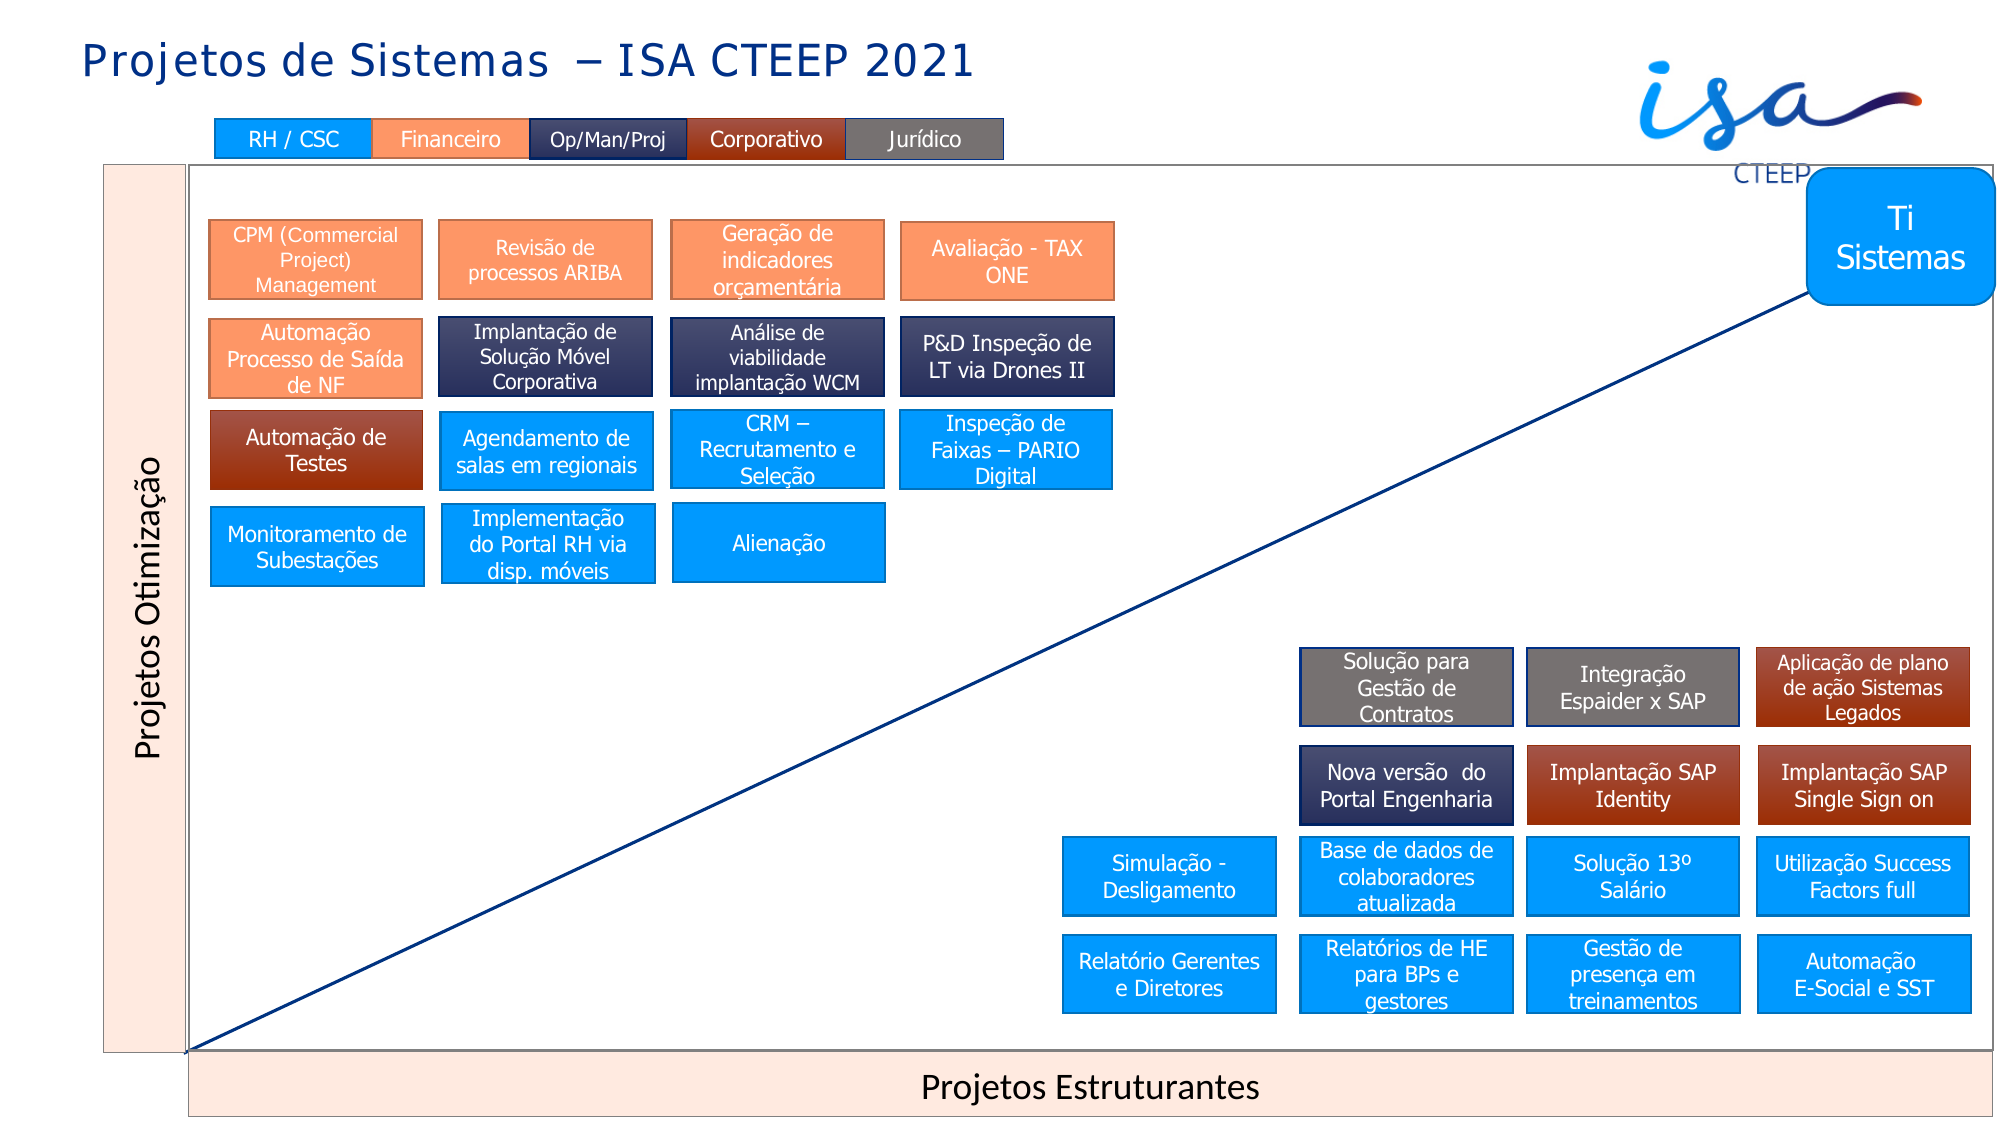

# Projetos de Sistemas  – ISA CTEEP 2021
Jurídico
Corporativo
RH / CSC
Financeiro
Op/Man/Proj

Ti Sistemas
CPM (Commercial Project) Management
Revisão de processos ARIBA
Geração de indicadores orçamentária
Avaliação - TAX ONE
P&D Inspeção de LT via Drones II
Implantação de Solução Móvel Corporativa
Análise de viabilidade implantação WCM
Automação Processo de Saída de NF
CRM – Recrutamento e Seleção
Inspeção de Faixas – PARIO Digital
Automação de Testes
Agendamento de salas em regionais
Alienação
Implementação do Portal RH via disp. móveis
Monitoramento de Subestações
Projetos Otimização
Solução para Gestão de Contratos
Integração Espaider x SAP
Aplicação de plano de ação Sistemas Legados
Nova versão  do Portal Engenharia
Implantação SAP Identity
Implantação SAP Single Sign on
Simulação - Desligamento
Base de dados de colaboradores atualizada
Solução 13º Salário
Utilização Success Factors full
Relatório Gerentes e Diretores
Relatórios de HE para BPs e gestores
Gestão de presença em treinamentos
Automação
E-Social e SST
Projetos Estruturantes